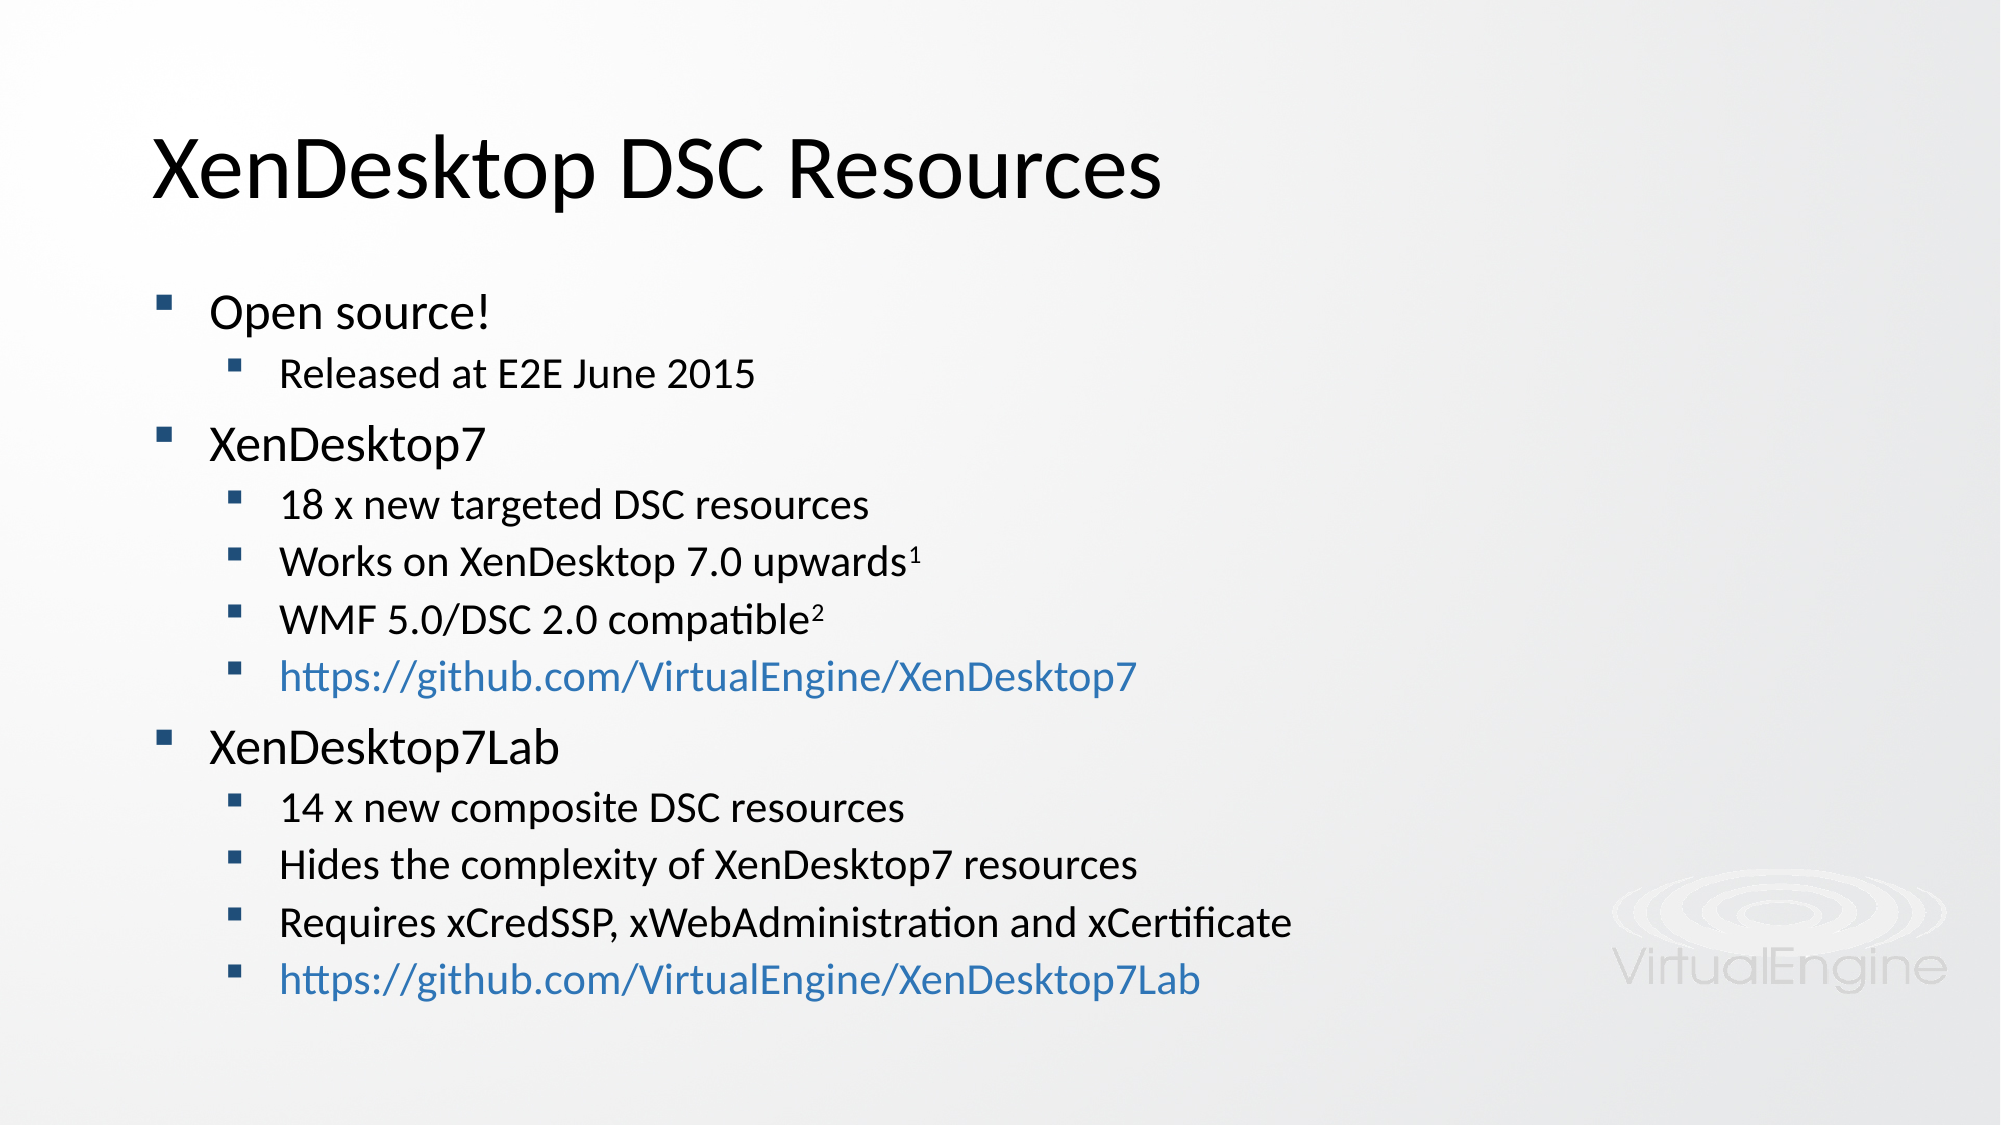

# XenDesktop DSC Resources
Open source!
Released at E2E June 2015
XenDesktop7
18 x new targeted DSC resources
Works on XenDesktop 7.0 upwards1
WMF 5.0/DSC 2.0 compatible2
https://github.com/VirtualEngine/XenDesktop7
XenDesktop7Lab
14 x new composite DSC resources
Hides the complexity of XenDesktop7 resources
Requires xCredSSP, xWebAdministration and xCertificate
https://github.com/VirtualEngine/XenDesktop7Lab